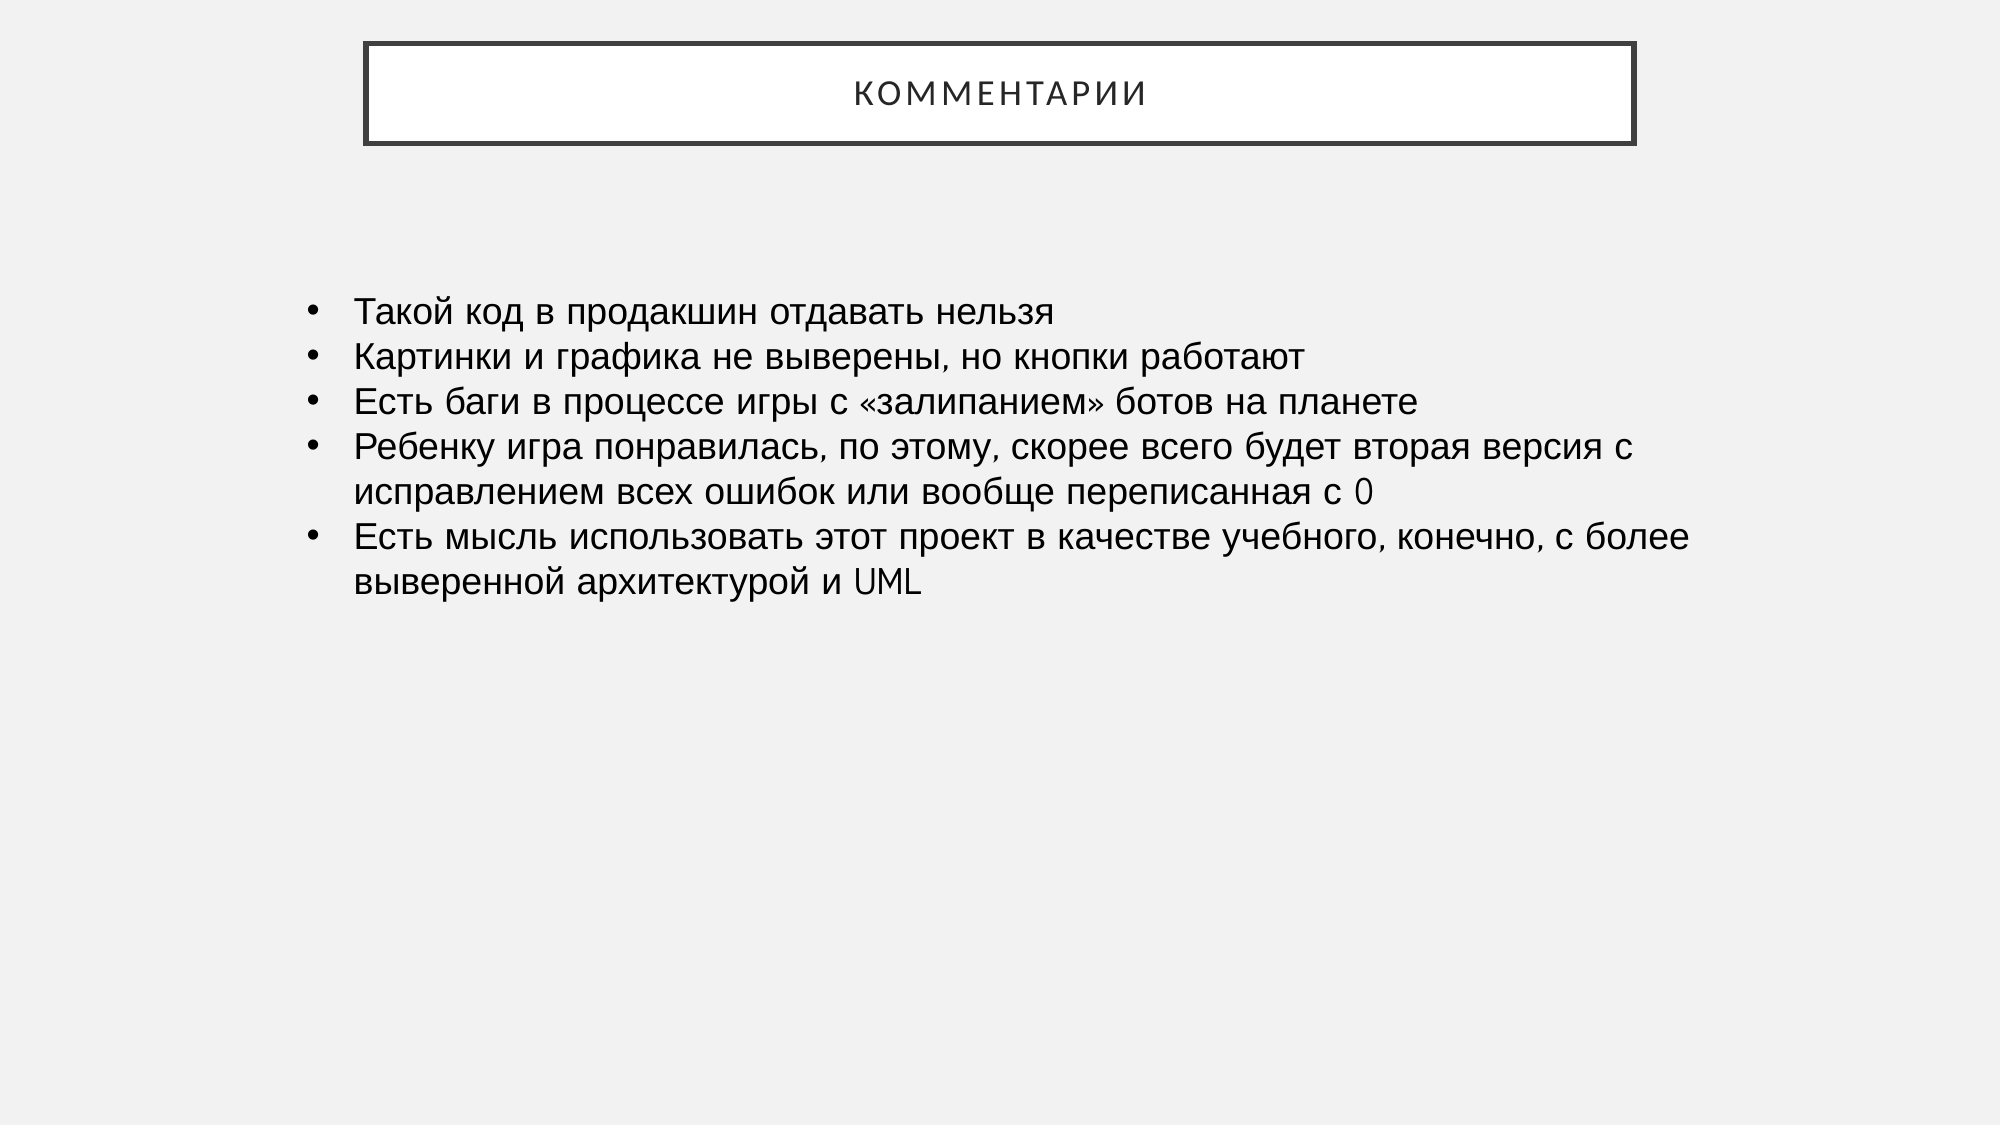

Комментарии
Такой код в продакшин отдавать нельзя
Картинки и графика не выверены, но кнопки работают
Есть баги в процессе игры с «залипанием» ботов на планете
Ребенку игра понравилась, по этому, скорее всего будет вторая версия с исправлением всех ошибок или вообще переписанная с 0
Есть мысль использовать этот проект в качестве учебного, конечно, с более выверенной архитектурой и UML